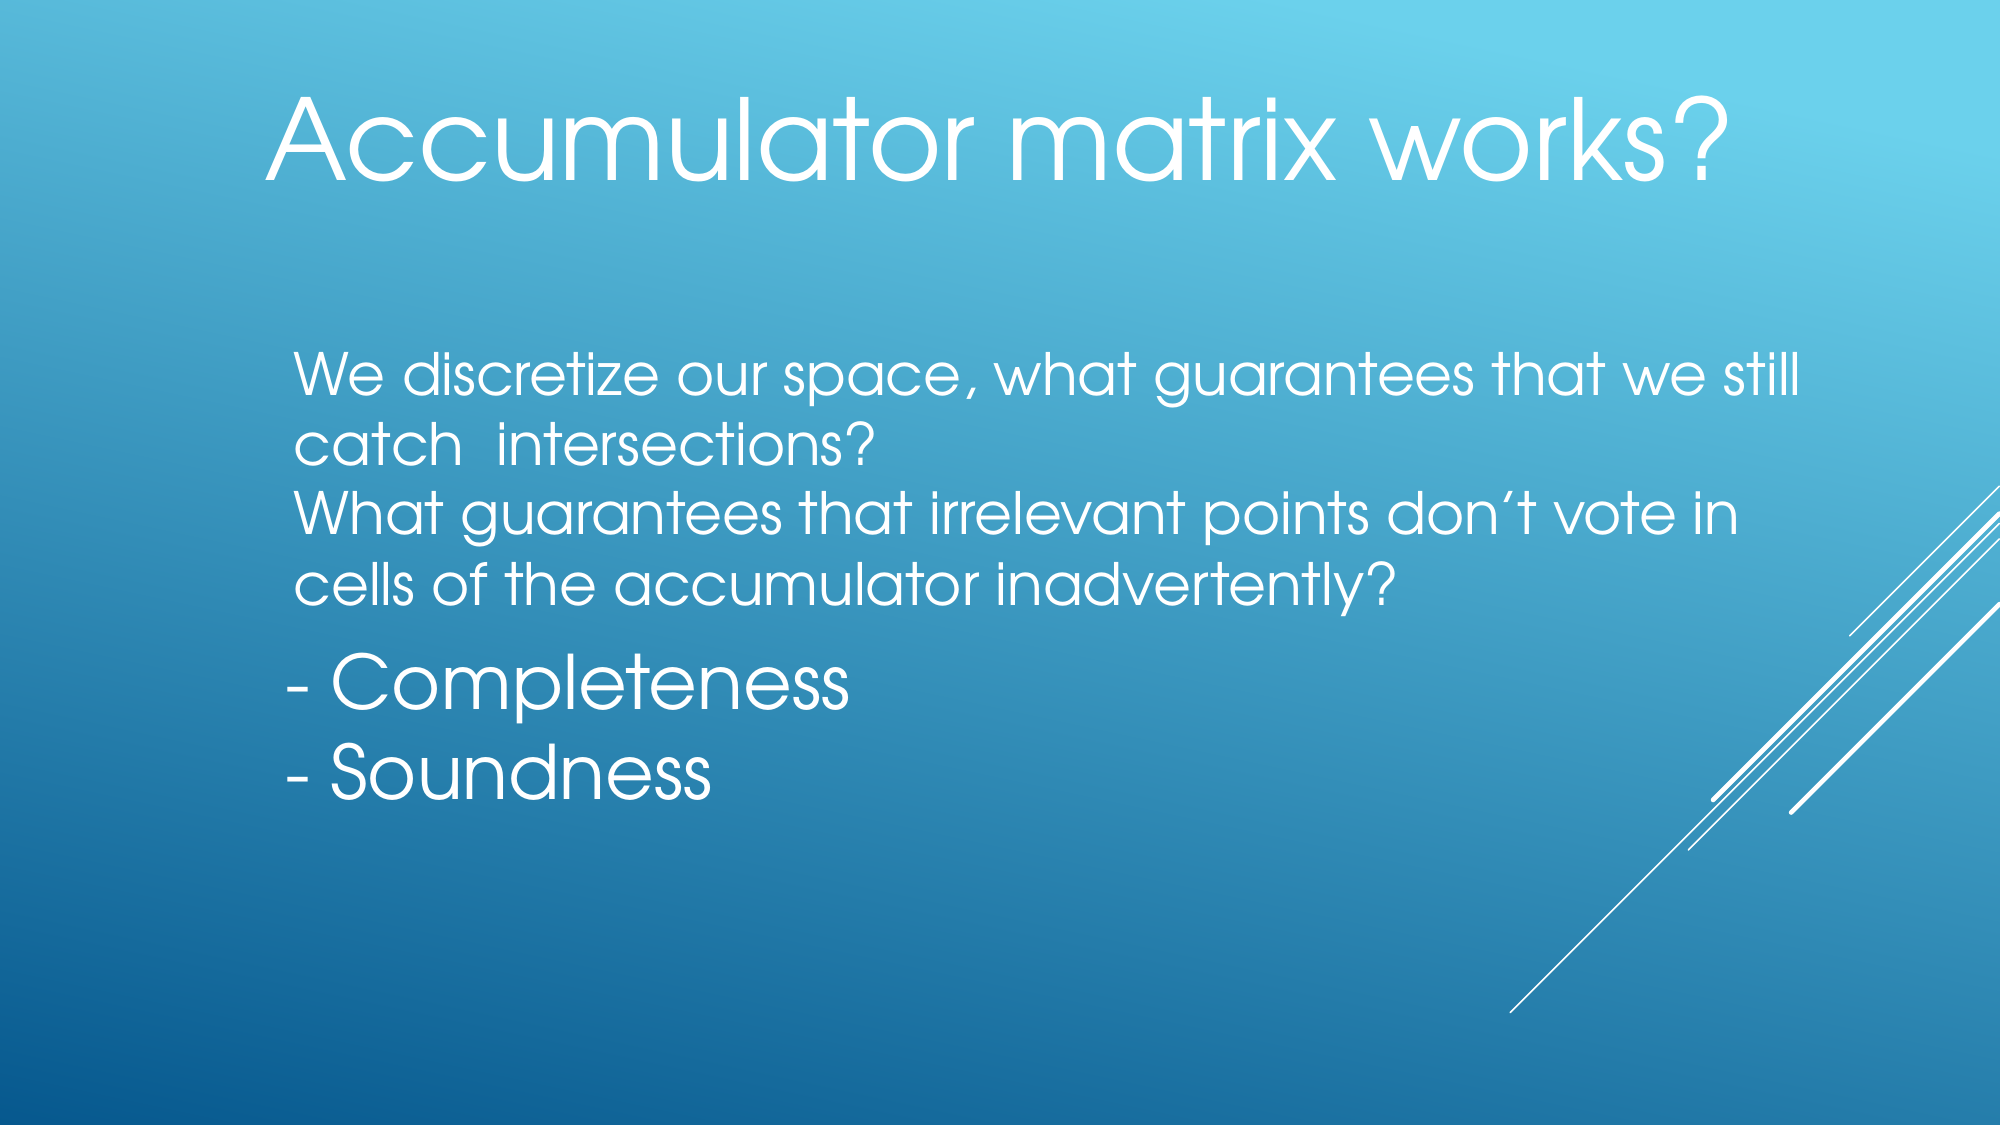

Accumulator matrix works?
We discretize our space, what guarantees that we still
catch  intersections?
What guarantees that irrelevant points don’t vote in
cells of the accumulator inadvertently?
- Completeness
- Soundness